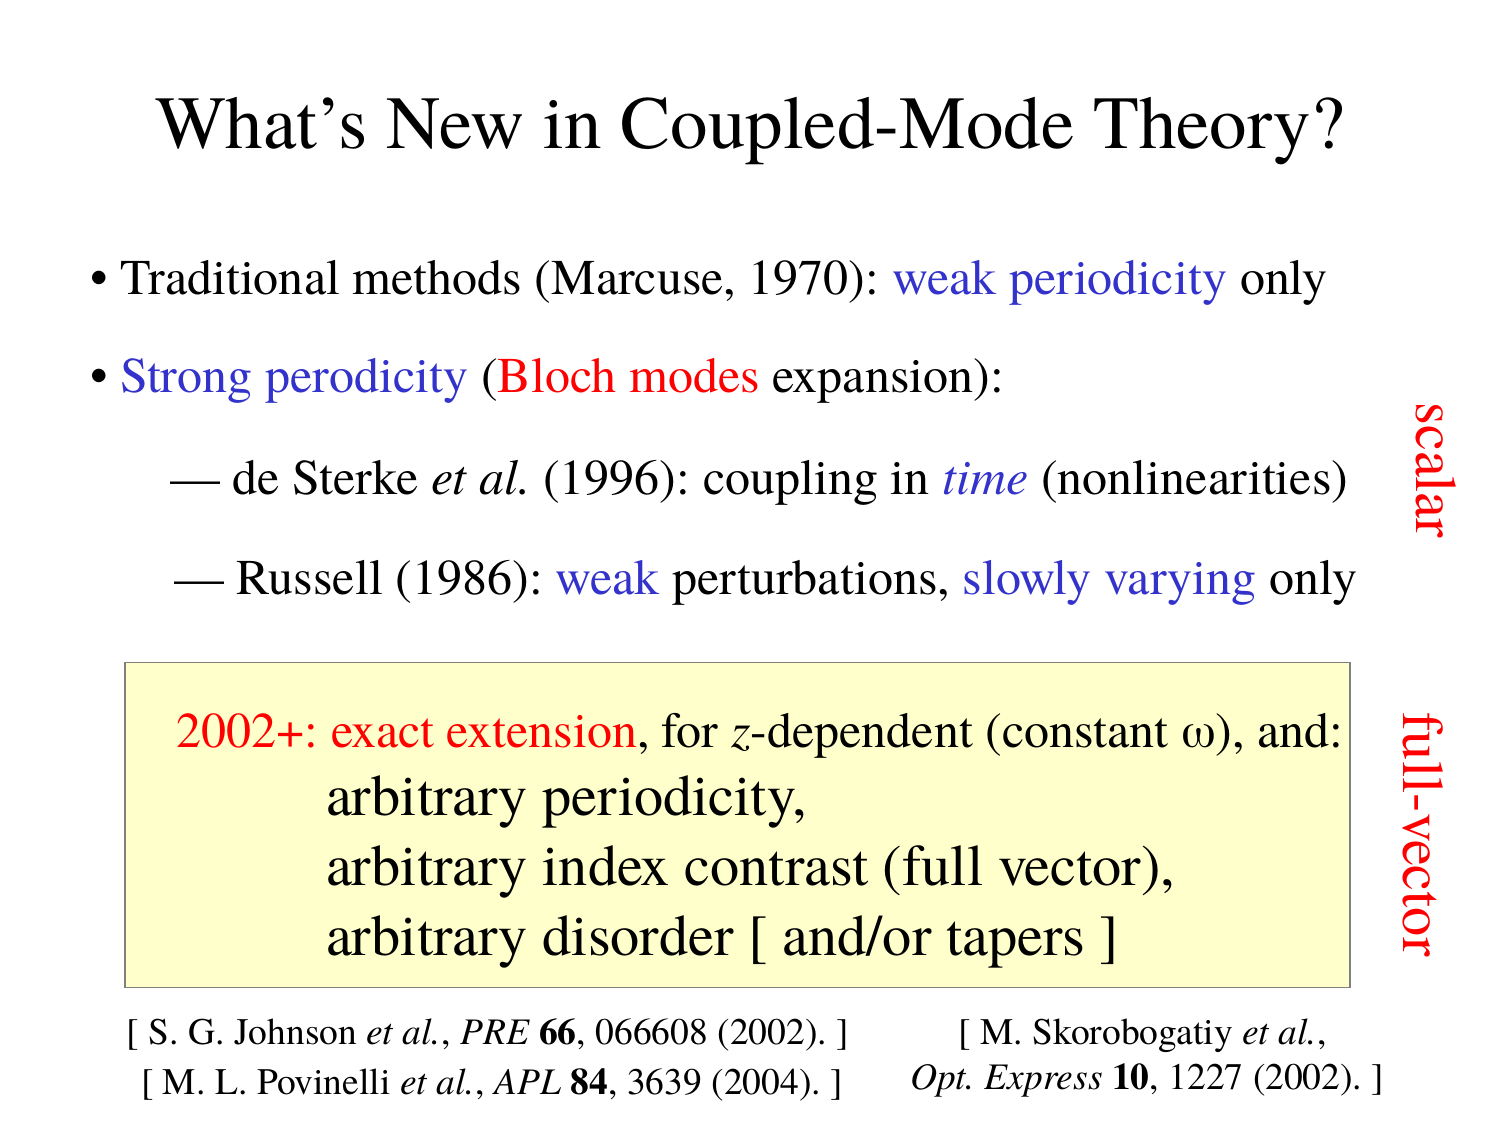

# What’s New in Coupled-Mode Theory?
• Traditional methods (Marcuse, 1970): weak periodicity only
• Strong perodicity (Bloch modes expansion):
scalar
full-vector
— de Sterke et al. (1996): coupling in time (nonlinearities)
— Russell (1986): weak perturbations, slowly varying only

2002+: exact extension, for z-dependent (constant ω), and:
	arbitrary periodicity,
	arbitrary index contrast (full vector),
	arbitrary disorder [ and/or tapers ]
[ S. G. Johnson et al., PRE 66, 066608 (2002). ]
[ M. Skorobogatiy et al.,
Opt. Express 10, 1227 (2002). ]
[ M. L. Povinelli et al., APL 84, 3639 (2004). ]